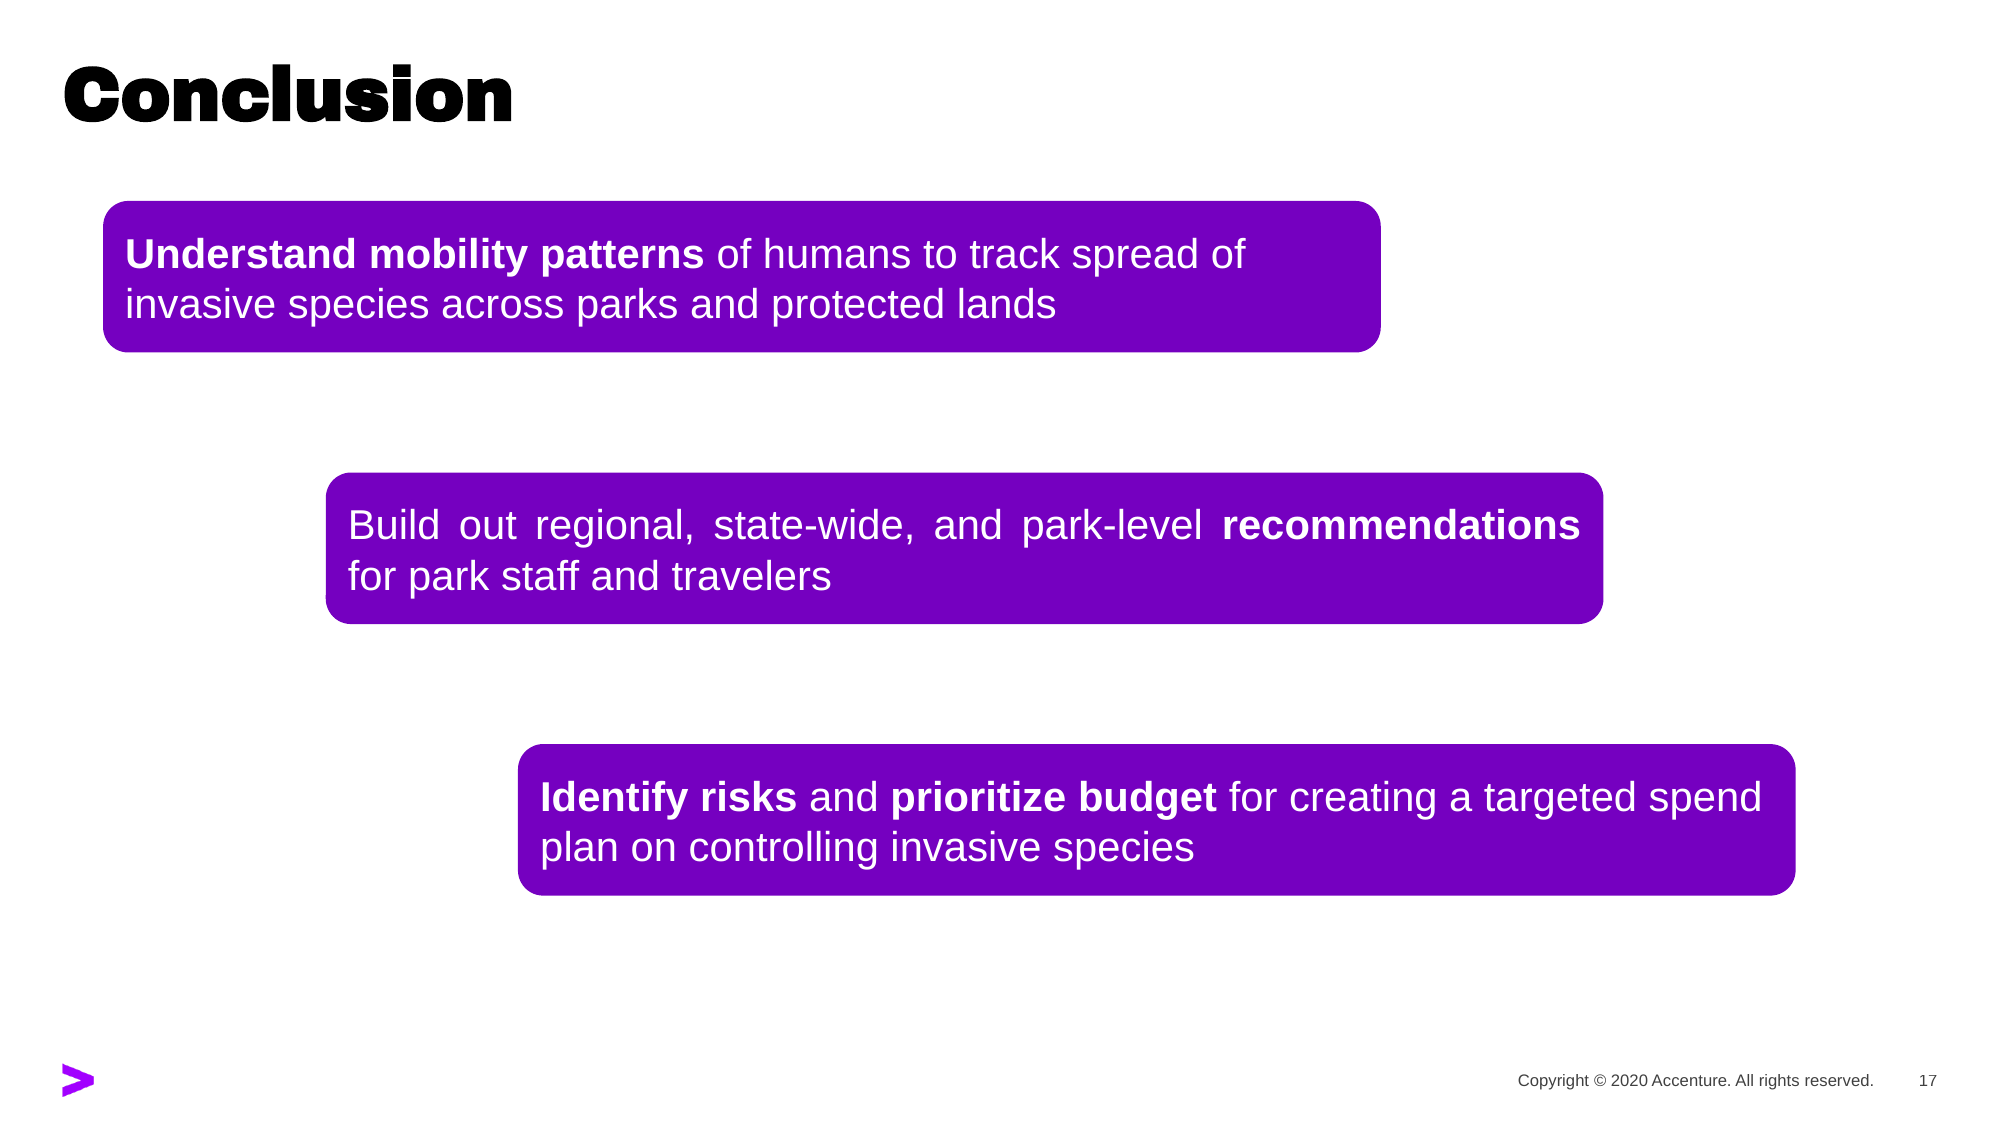

# Conclusion
Understand mobility patterns of humans to track spread of invasive species across parks and protected lands
Build out regional, state-wide, and park-level recommendations for park staff and travelers
Identify risks and prioritize budget for creating a targeted spend plan on controlling invasive species